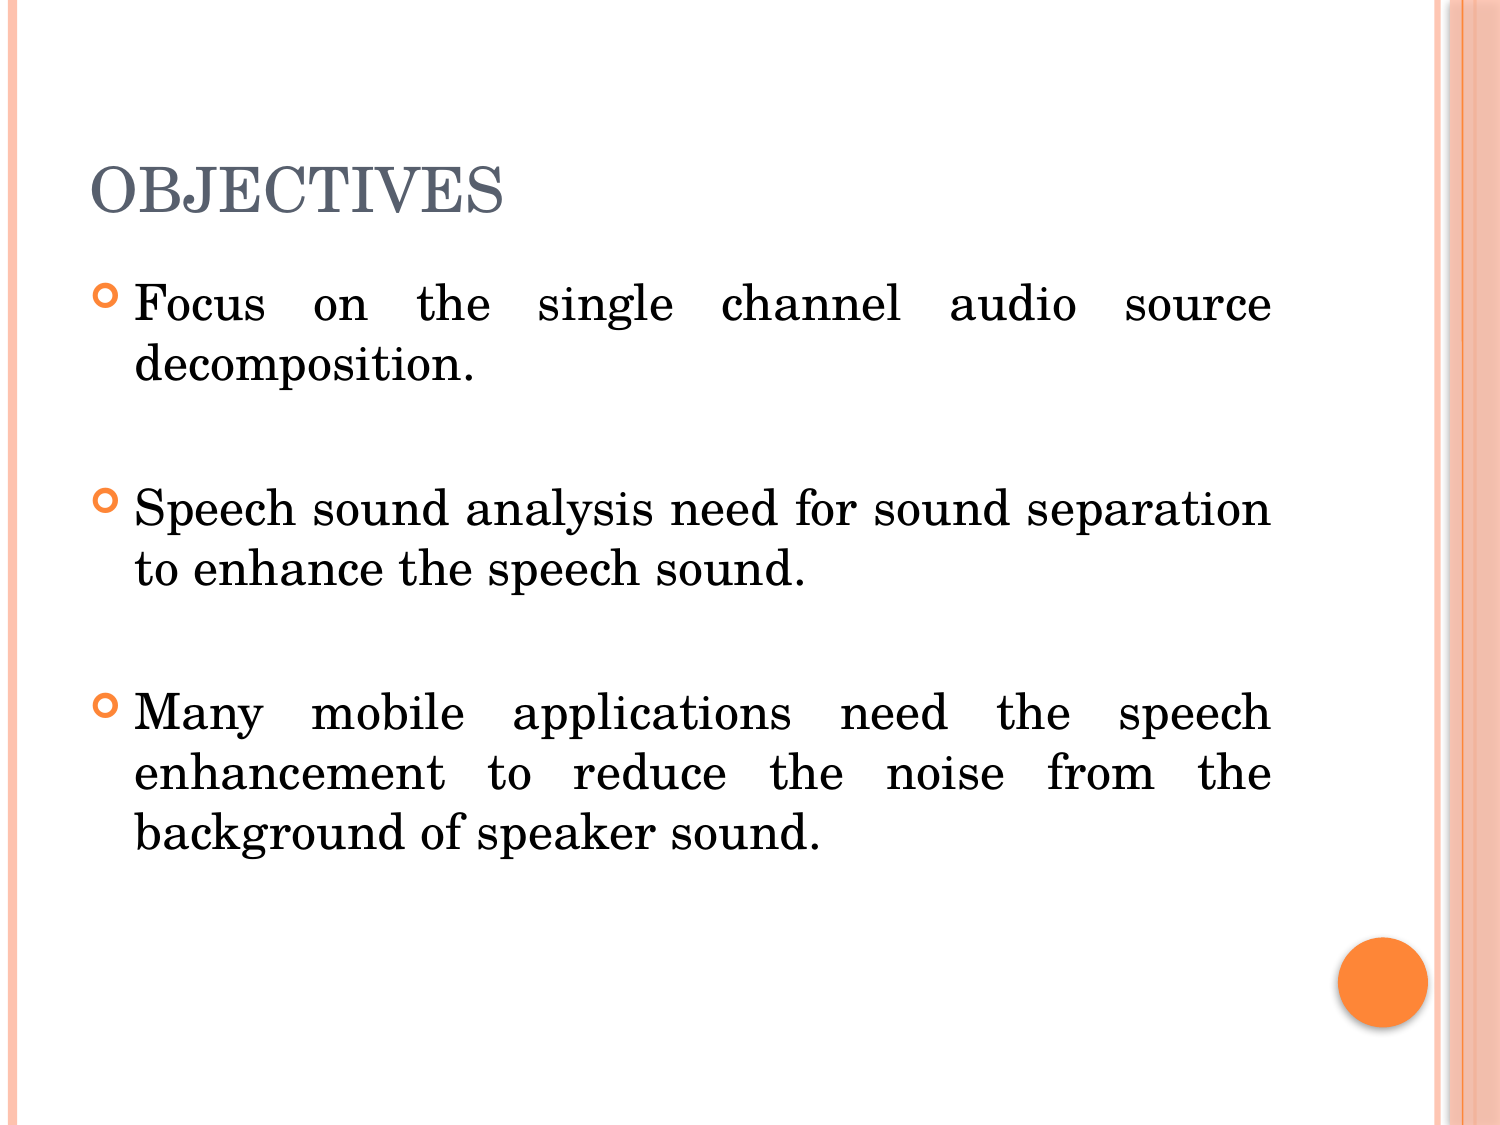

# Objectives
Focus on the single channel audio source decomposition.

Speech sound analysis need for sound separation to enhance the speech sound.

Many mobile applications need the speech enhancement to reduce the noise from the background of speaker sound.